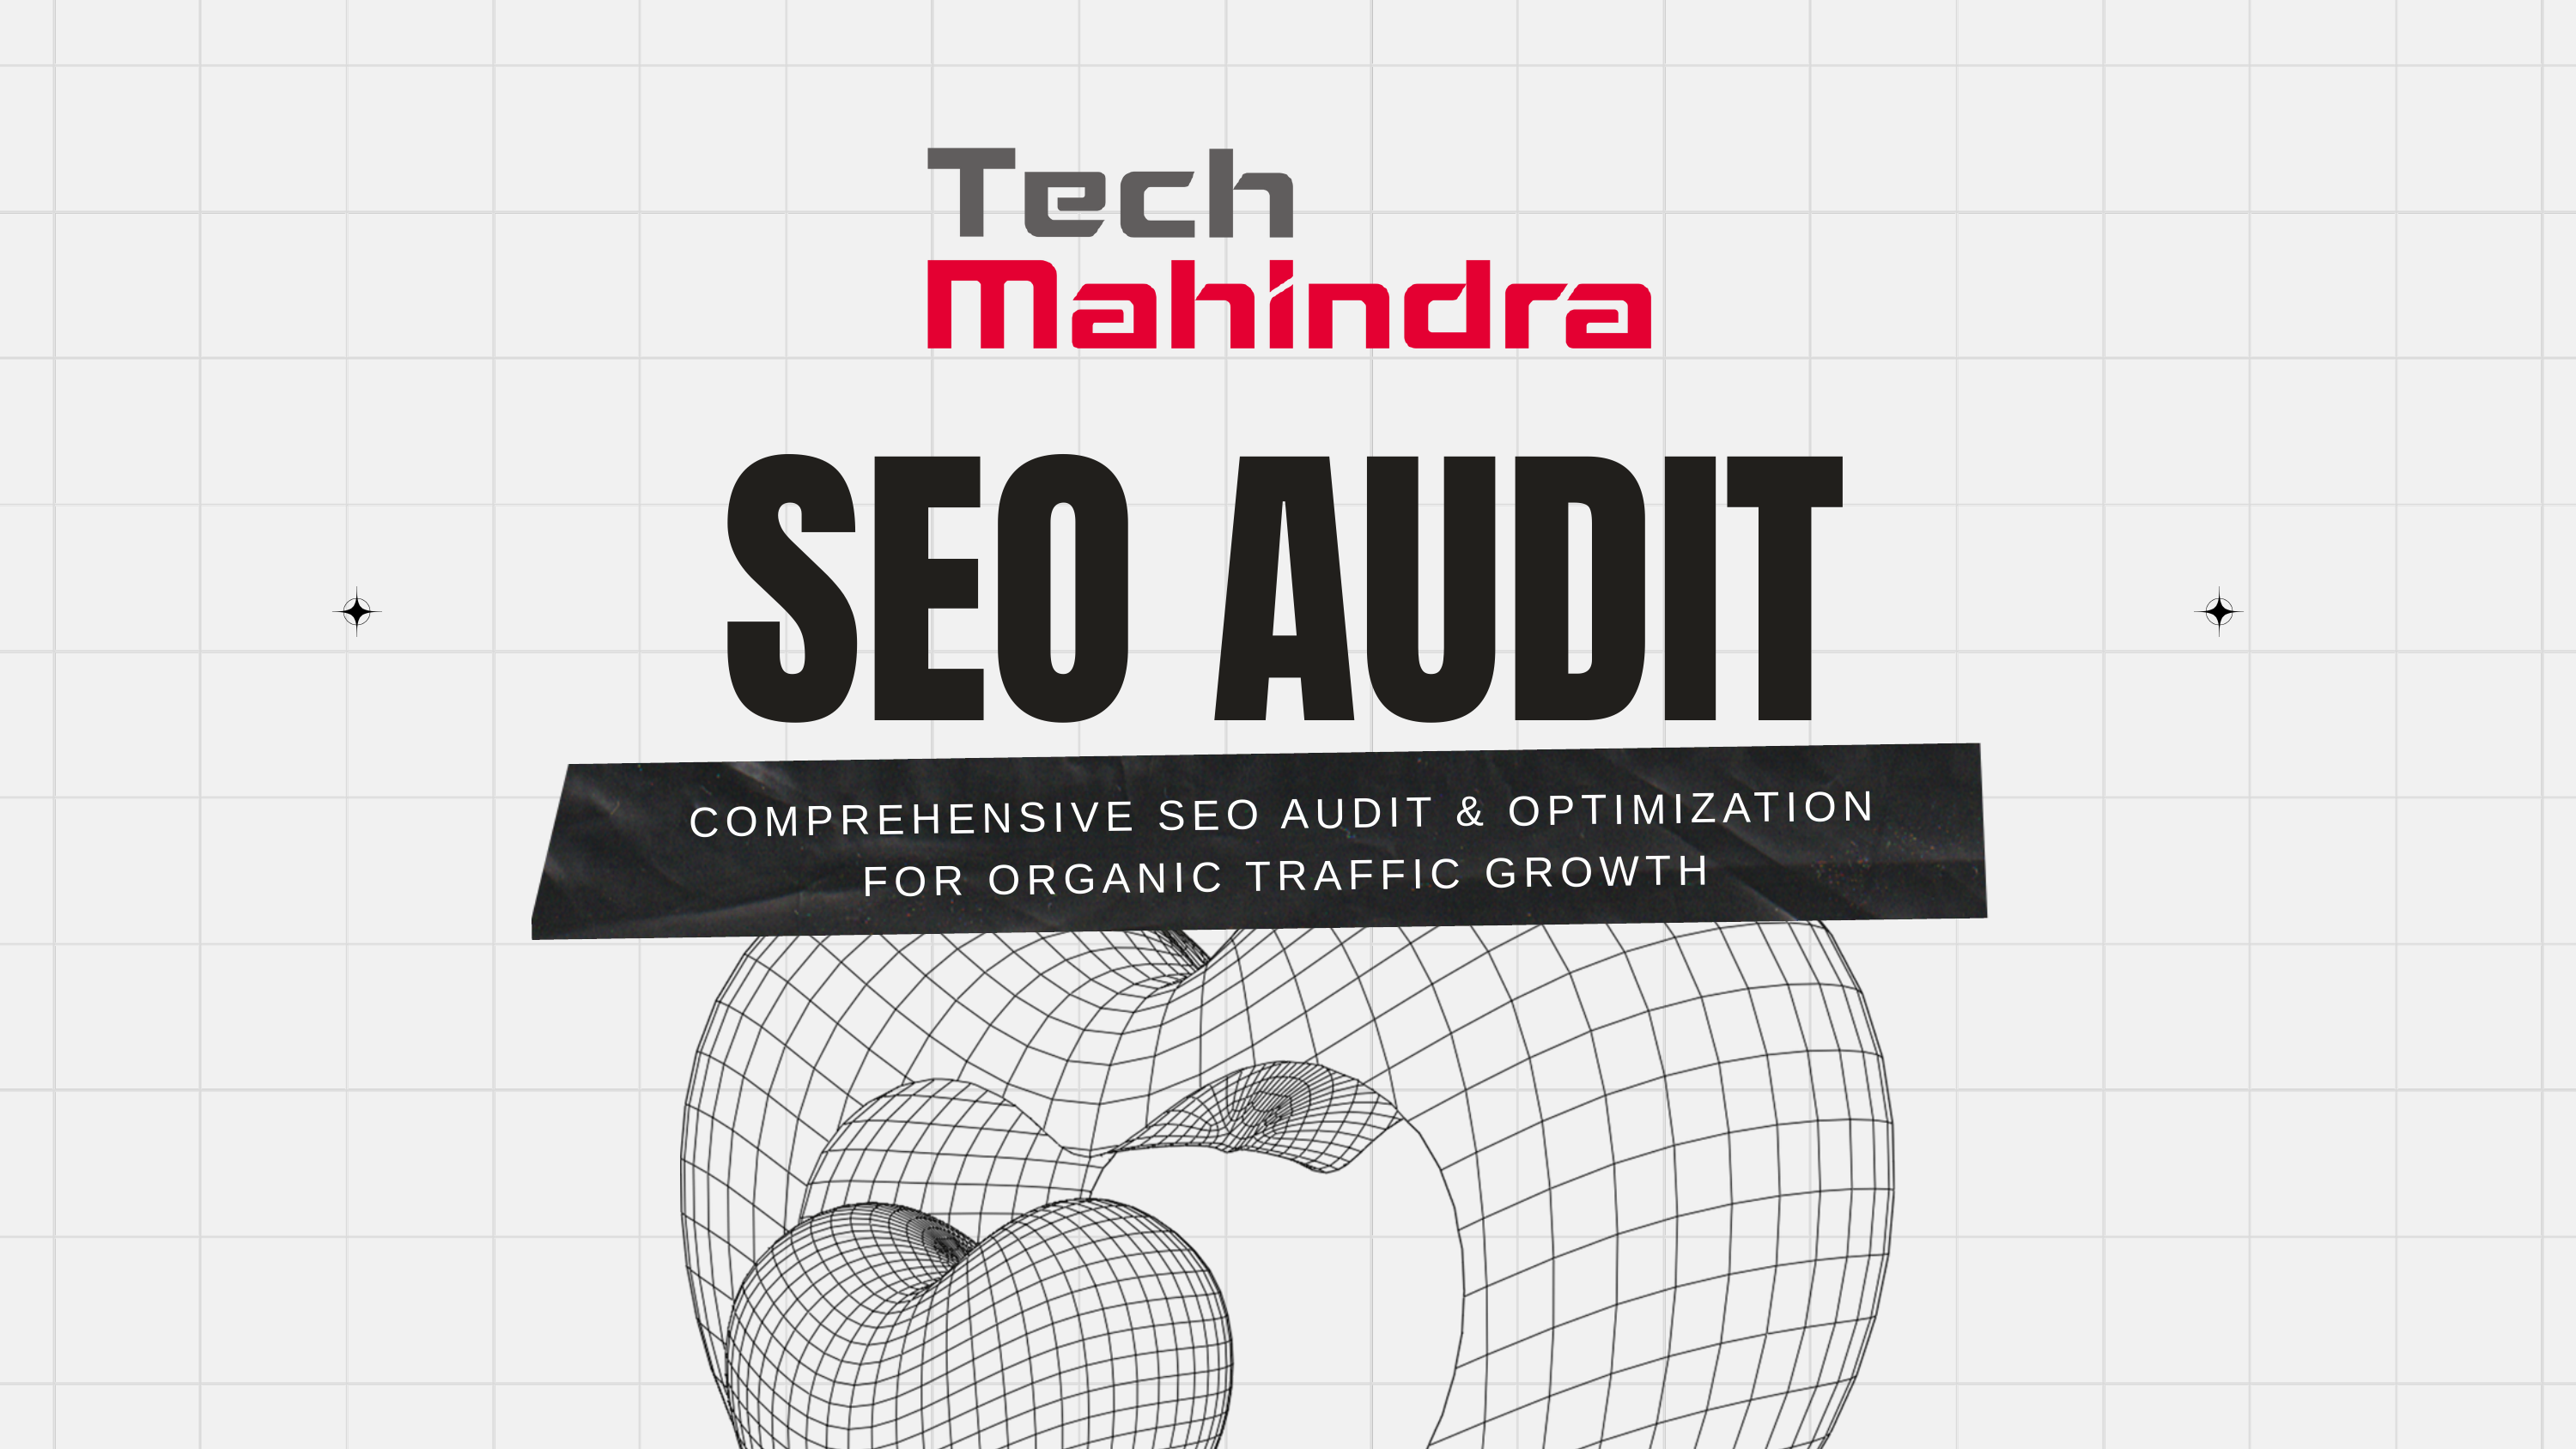

SEO AUDIT

COMPREHENSIVE SEO AUDIT & OPTIMIZATION FOR ORGANIC TRAFFIC GROWTH